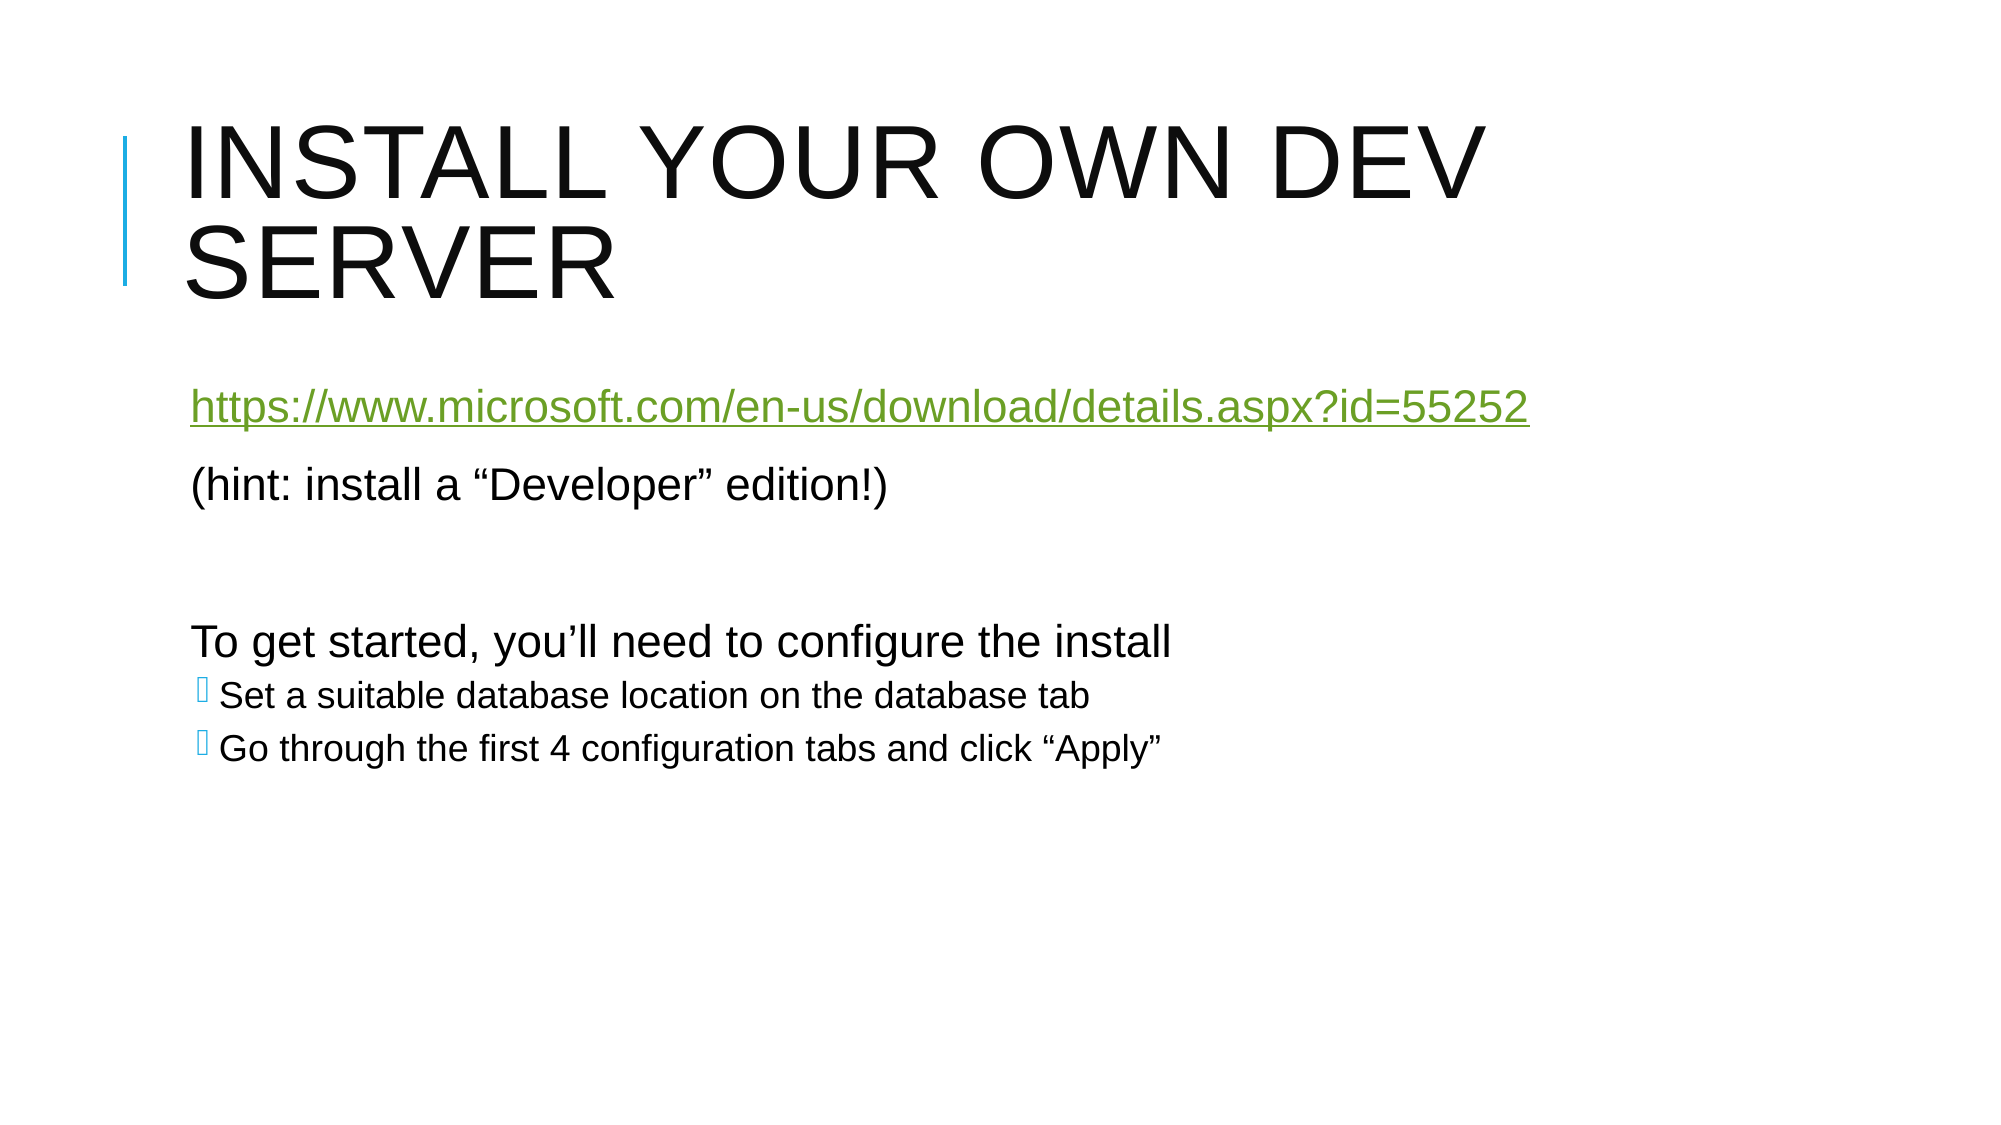

# Install your own Dev server
https://www.microsoft.com/en-us/download/details.aspx?id=55252
(hint: install a “Developer” edition!)

To get started, you’ll need to configure the install
Set a suitable database location on the database tab
Go through the first 4 configuration tabs and click “Apply”